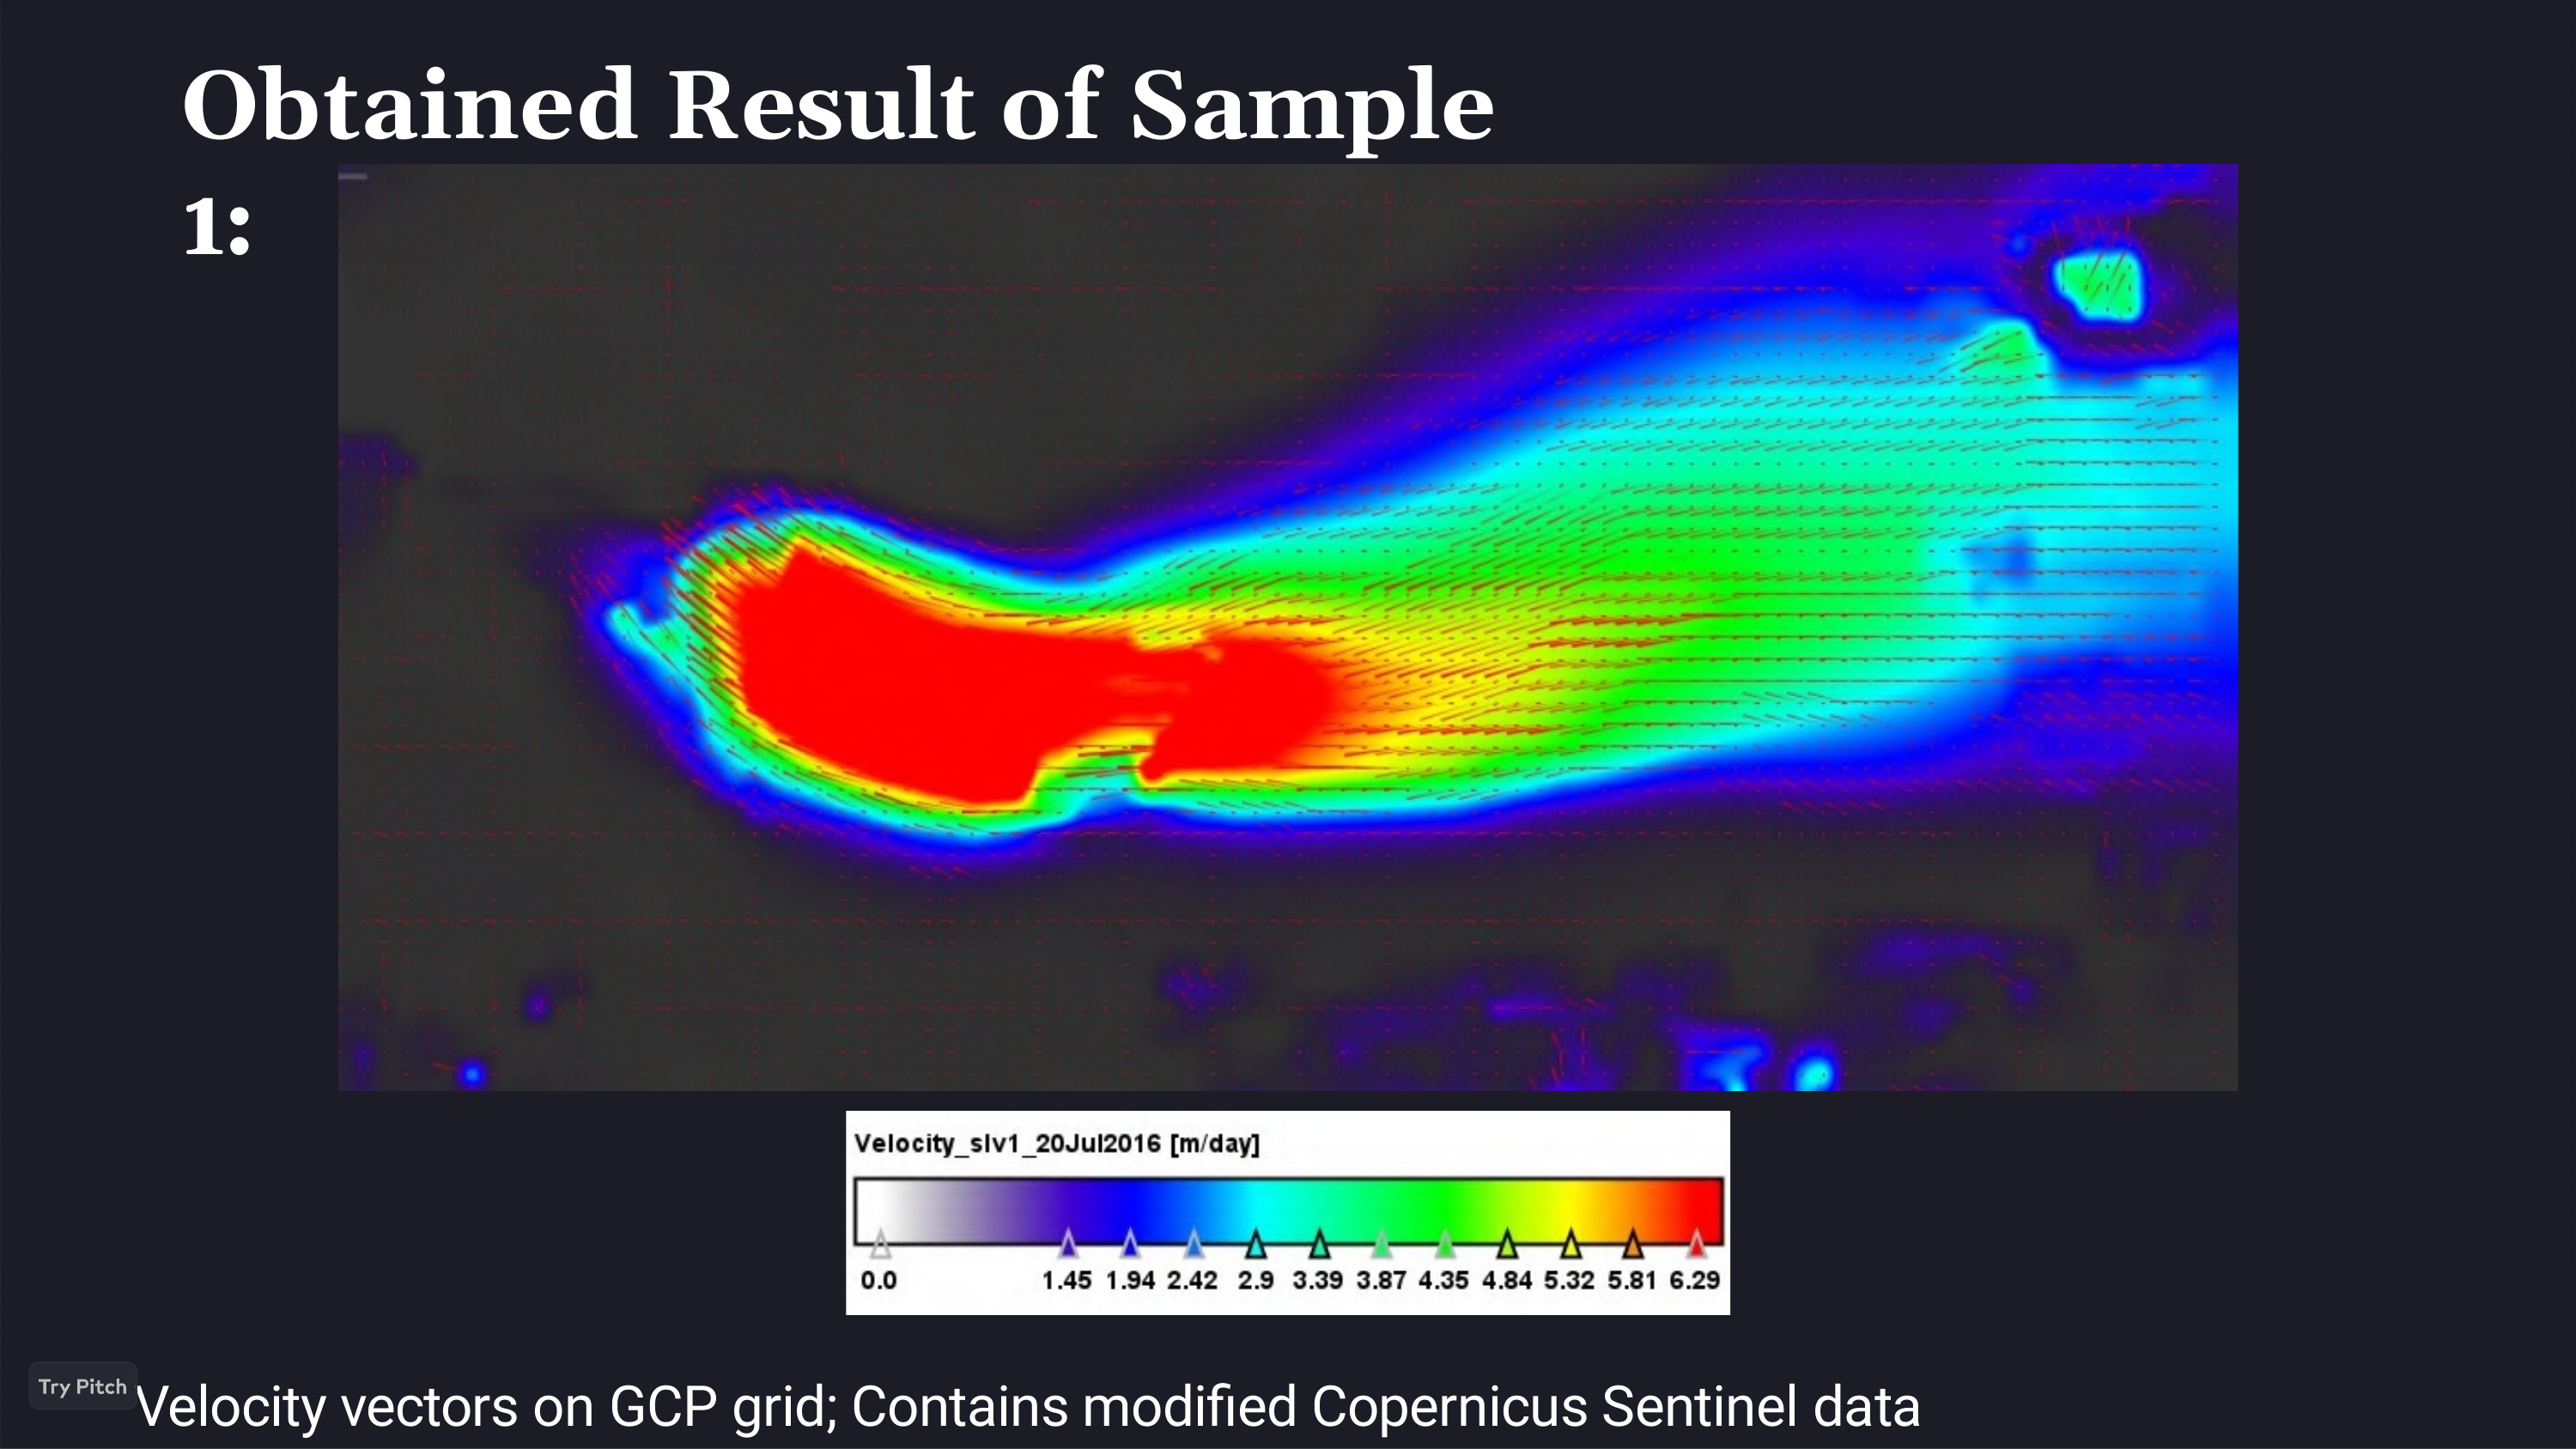

# Obtained Result of Sample 1:

Velocity vectors on GCP grid; Contains modified Copernicus Sentinel data